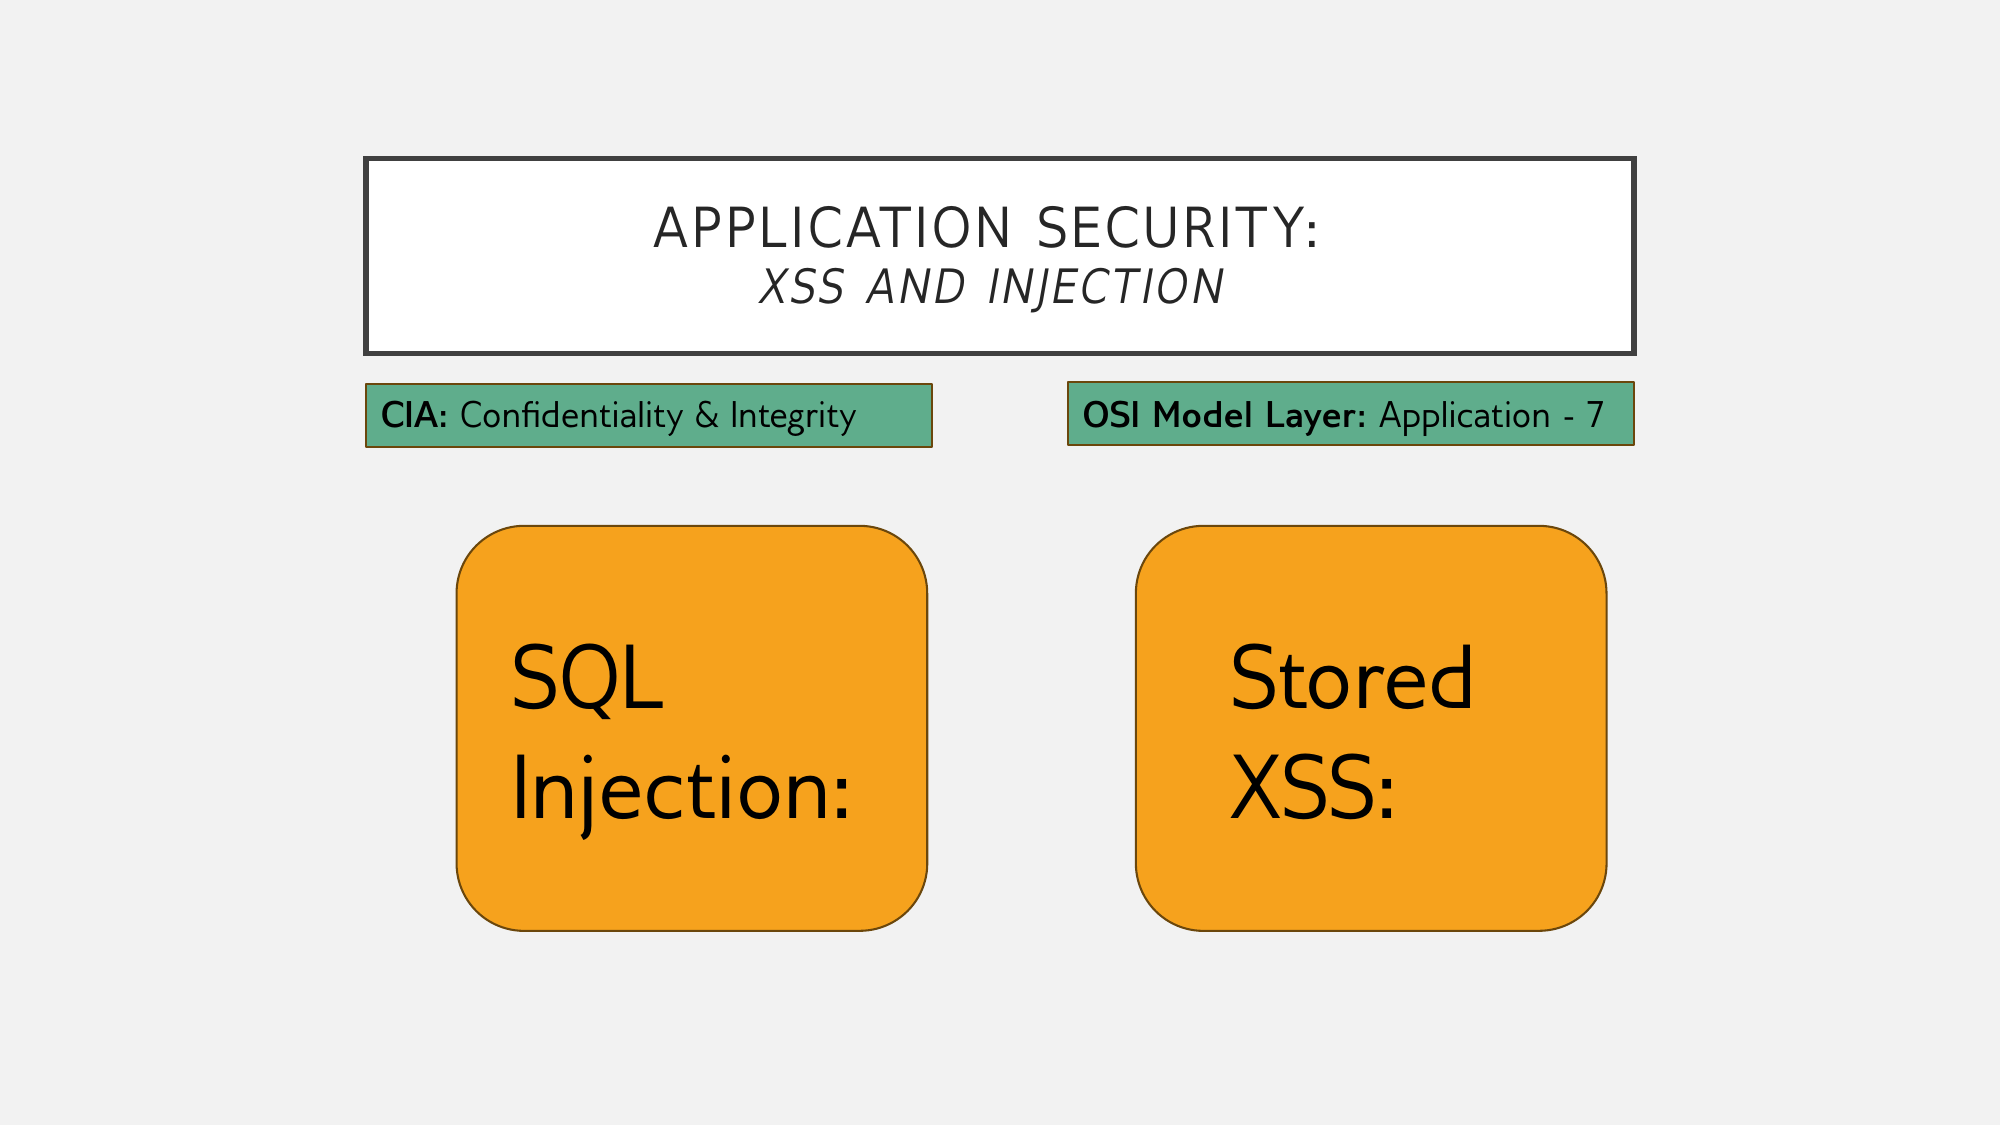

# APPLICATION SECURITY: XSs and injection
CIA: Confidentiality & Integrity

OSI Model Layer: Application - 7

SQL Injection:
Stored XSS: